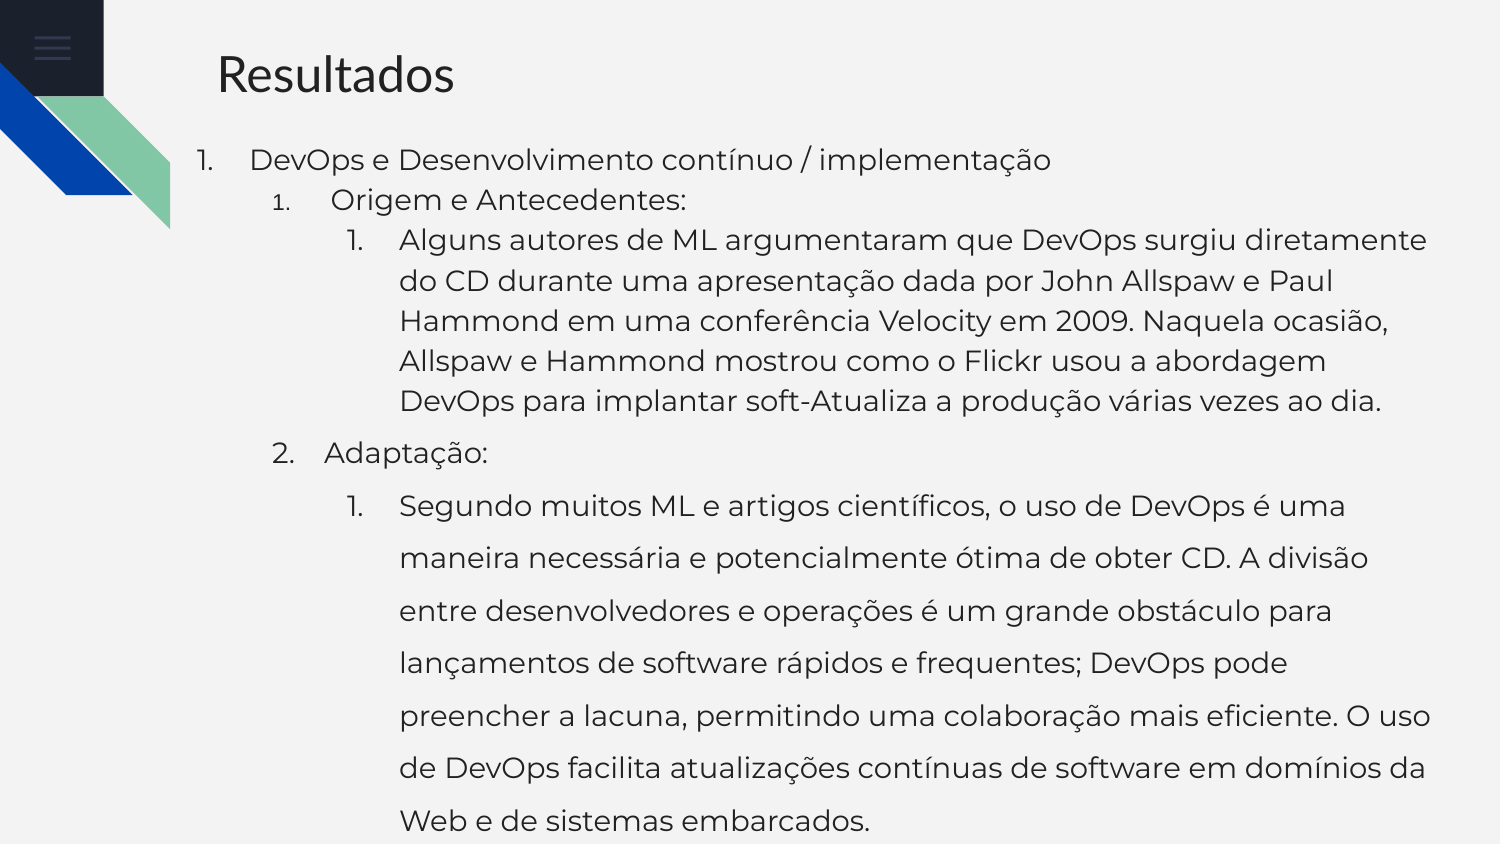

# Resultados

DevOps e Desenvolvimento contínuo / implementação
 Origem e Antecedentes:
Alguns autores de ML argumentaram que DevOps surgiu diretamente do CD durante uma apresentação dada por John Allspaw e Paul Hammond em uma conferência Velocity em 2009. Naquela ocasião, Allspaw e Hammond mostrou como o Flickr usou a abordagem DevOps para implantar soft-Atualiza a produção várias vezes ao dia.
Adaptação:
Segundo muitos ML e artigos científicos, o uso de DevOps é uma maneira necessária e potencialmente ótima de obter CD. A divisão entre desenvolvedores e operações é um grande obstáculo para lançamentos de software rápidos e frequentes; DevOps pode preencher a lacuna, permitindo uma colaboração mais eficiente. O uso de DevOps facilita atualizações contínuas de software em domínios da Web e de sistemas embarcados.